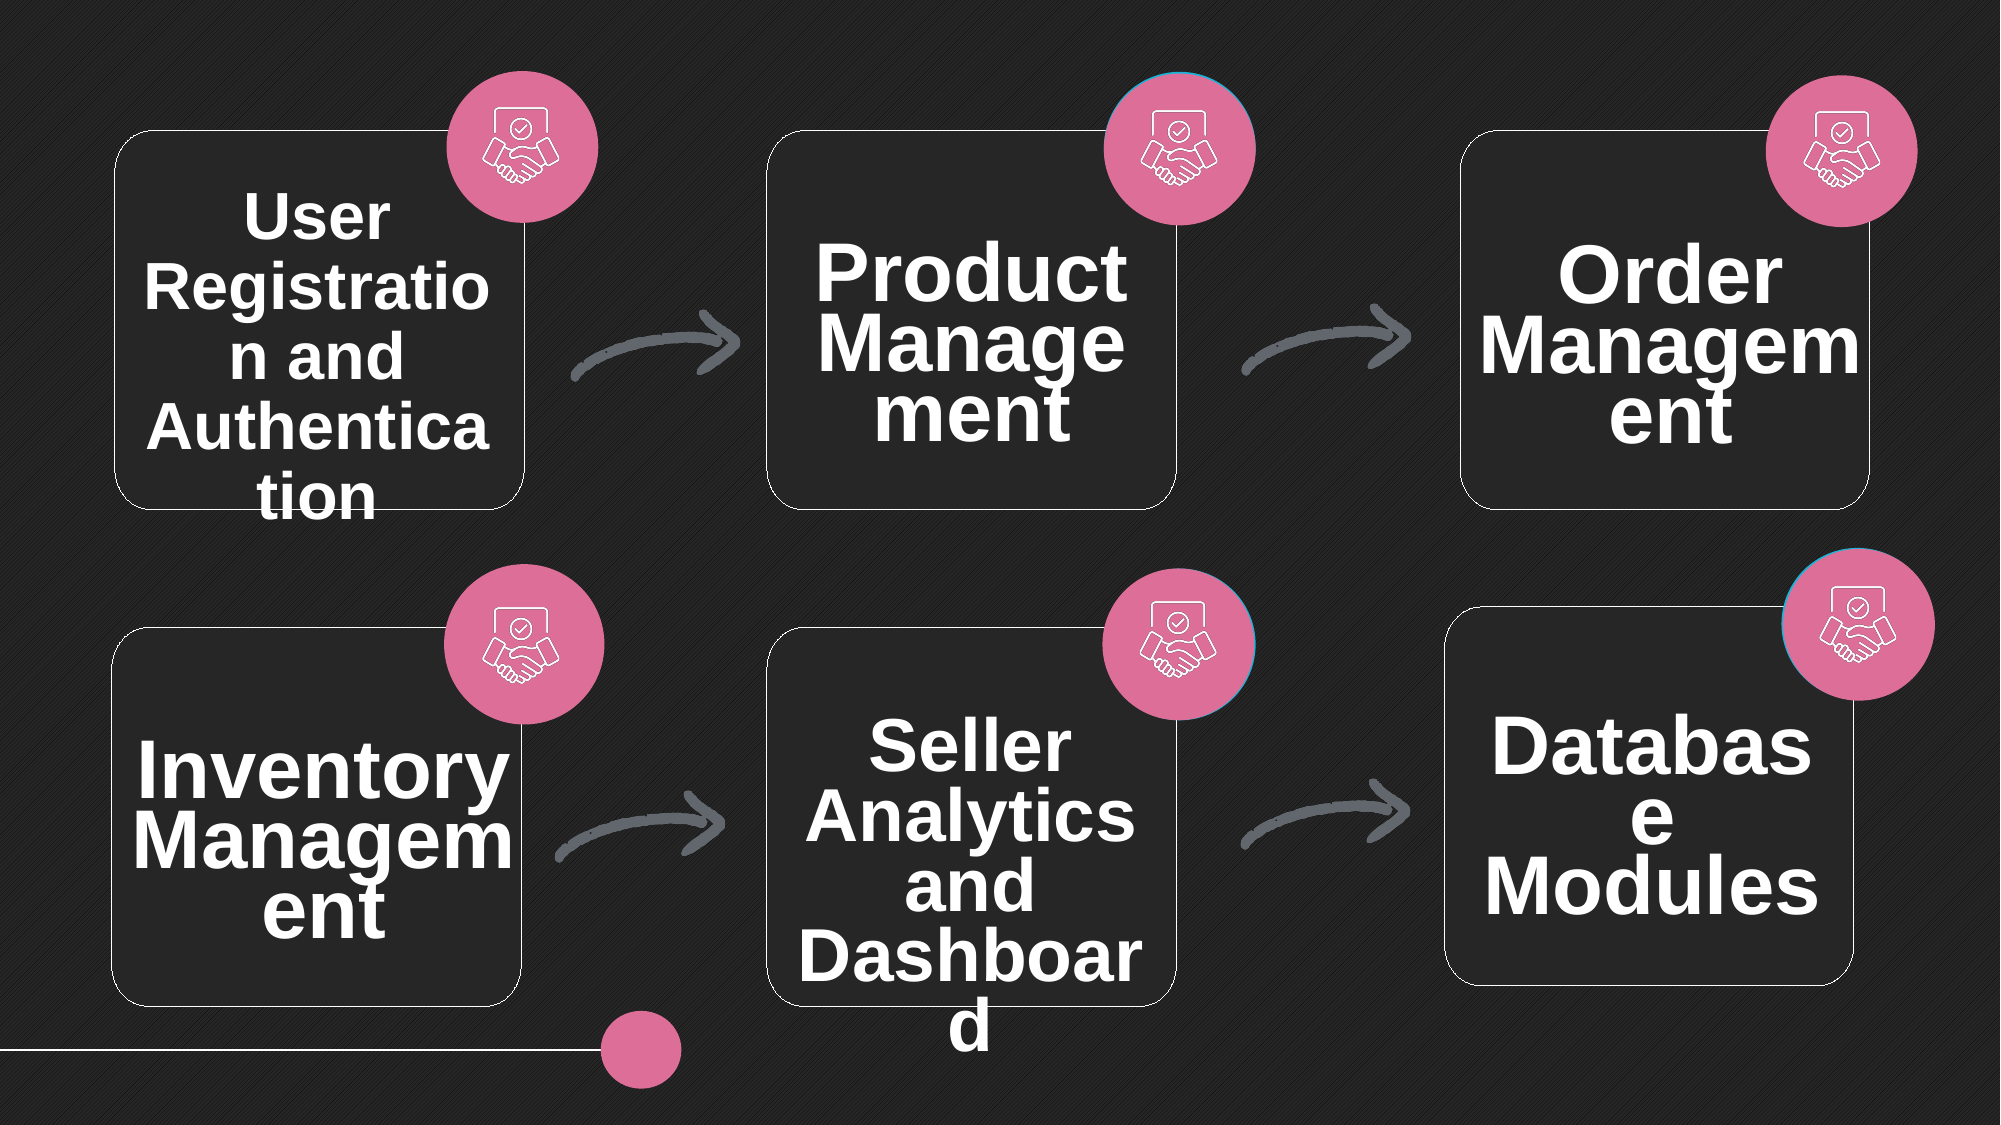

User Registration and Authentication
Product Management
Order Management

Seller Analytics and Dashboard
Database Modules
Inventory Management